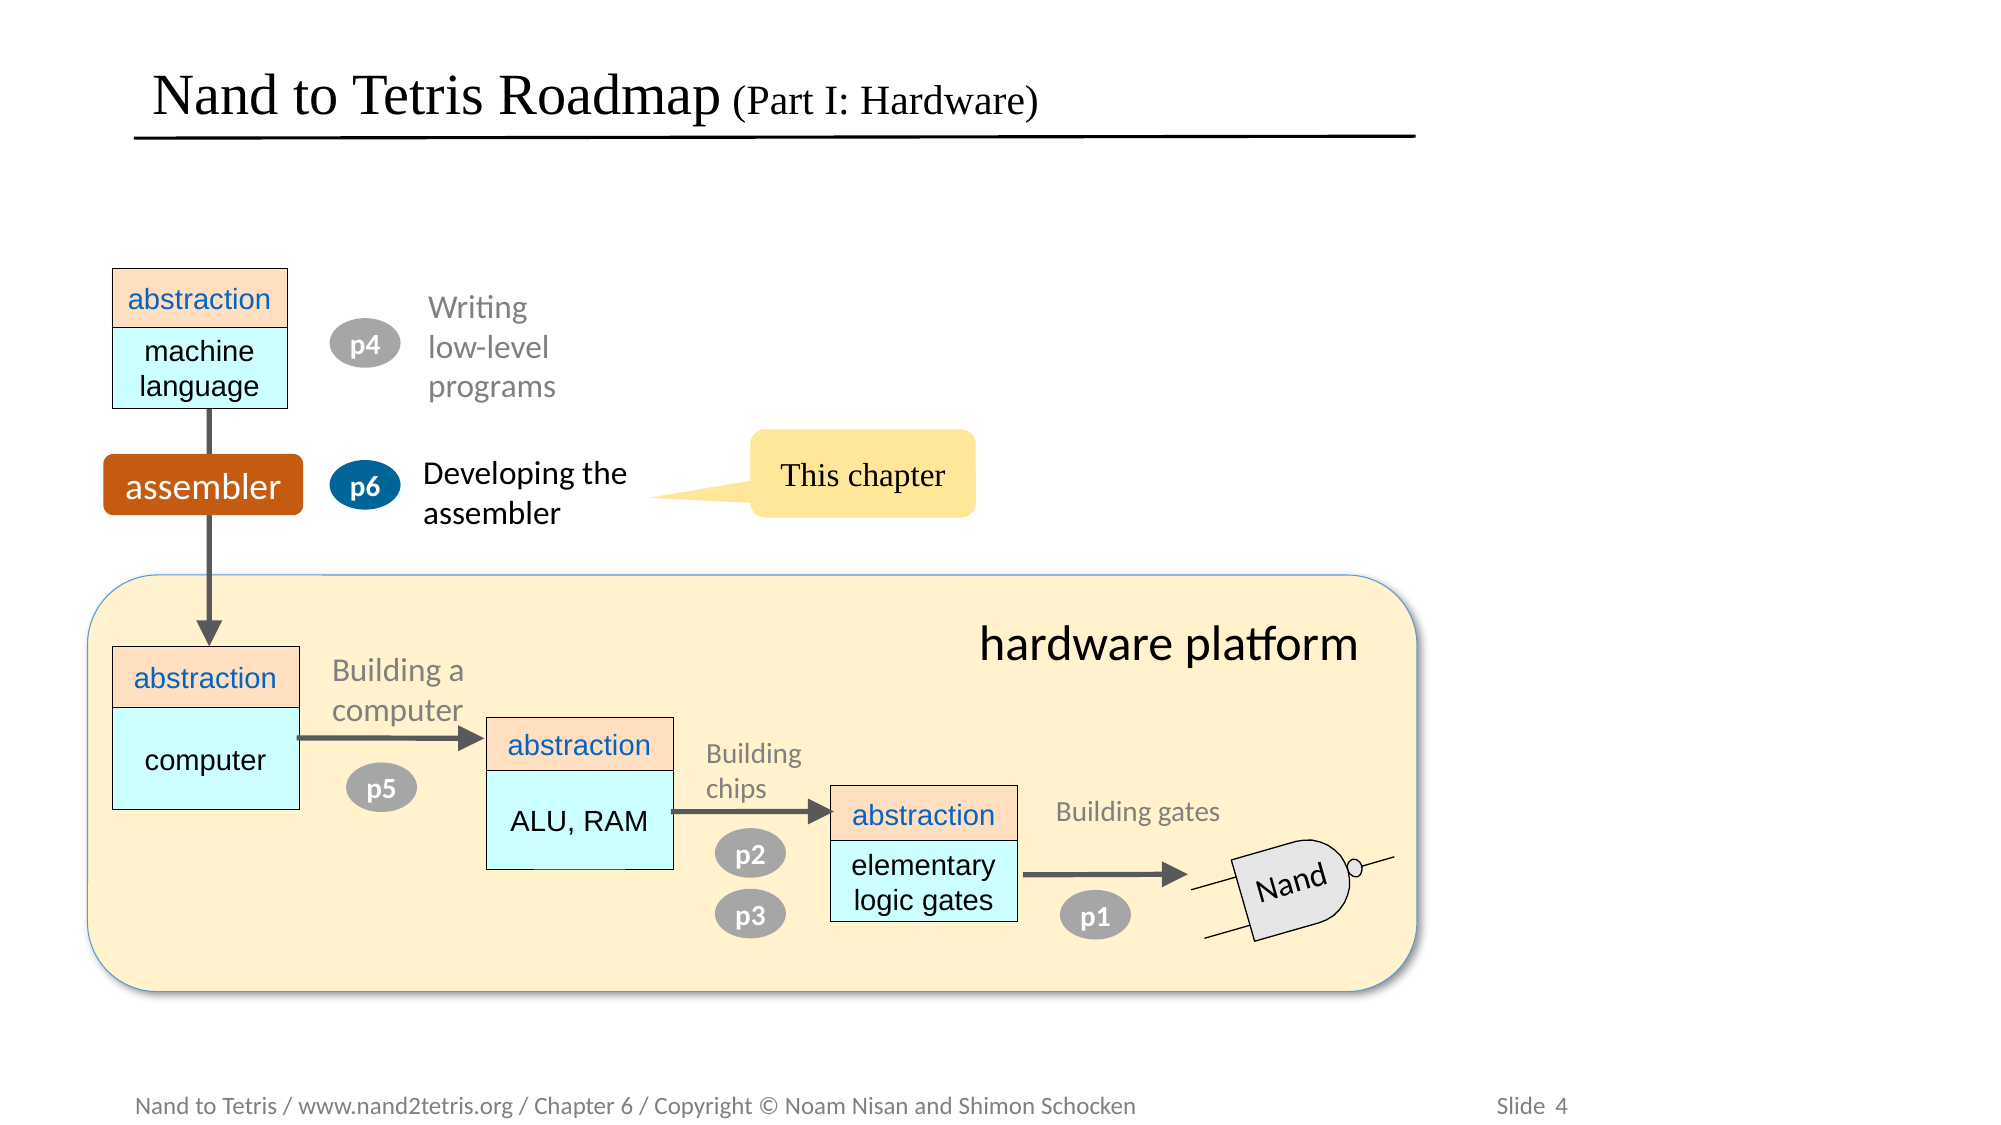

# Nand to Tetris Roadmap (Part I: Hardware)
abstraction
Writing low-level programs
p4
machine language

This chapter
Developing the assembler
assembler
p6

hardware platform
abstraction
Building a computer
computer
abstraction
ALU, RAM
Building chips

p5
abstraction
Building gates

p2

elementary logic gates

Nand

p3
p1